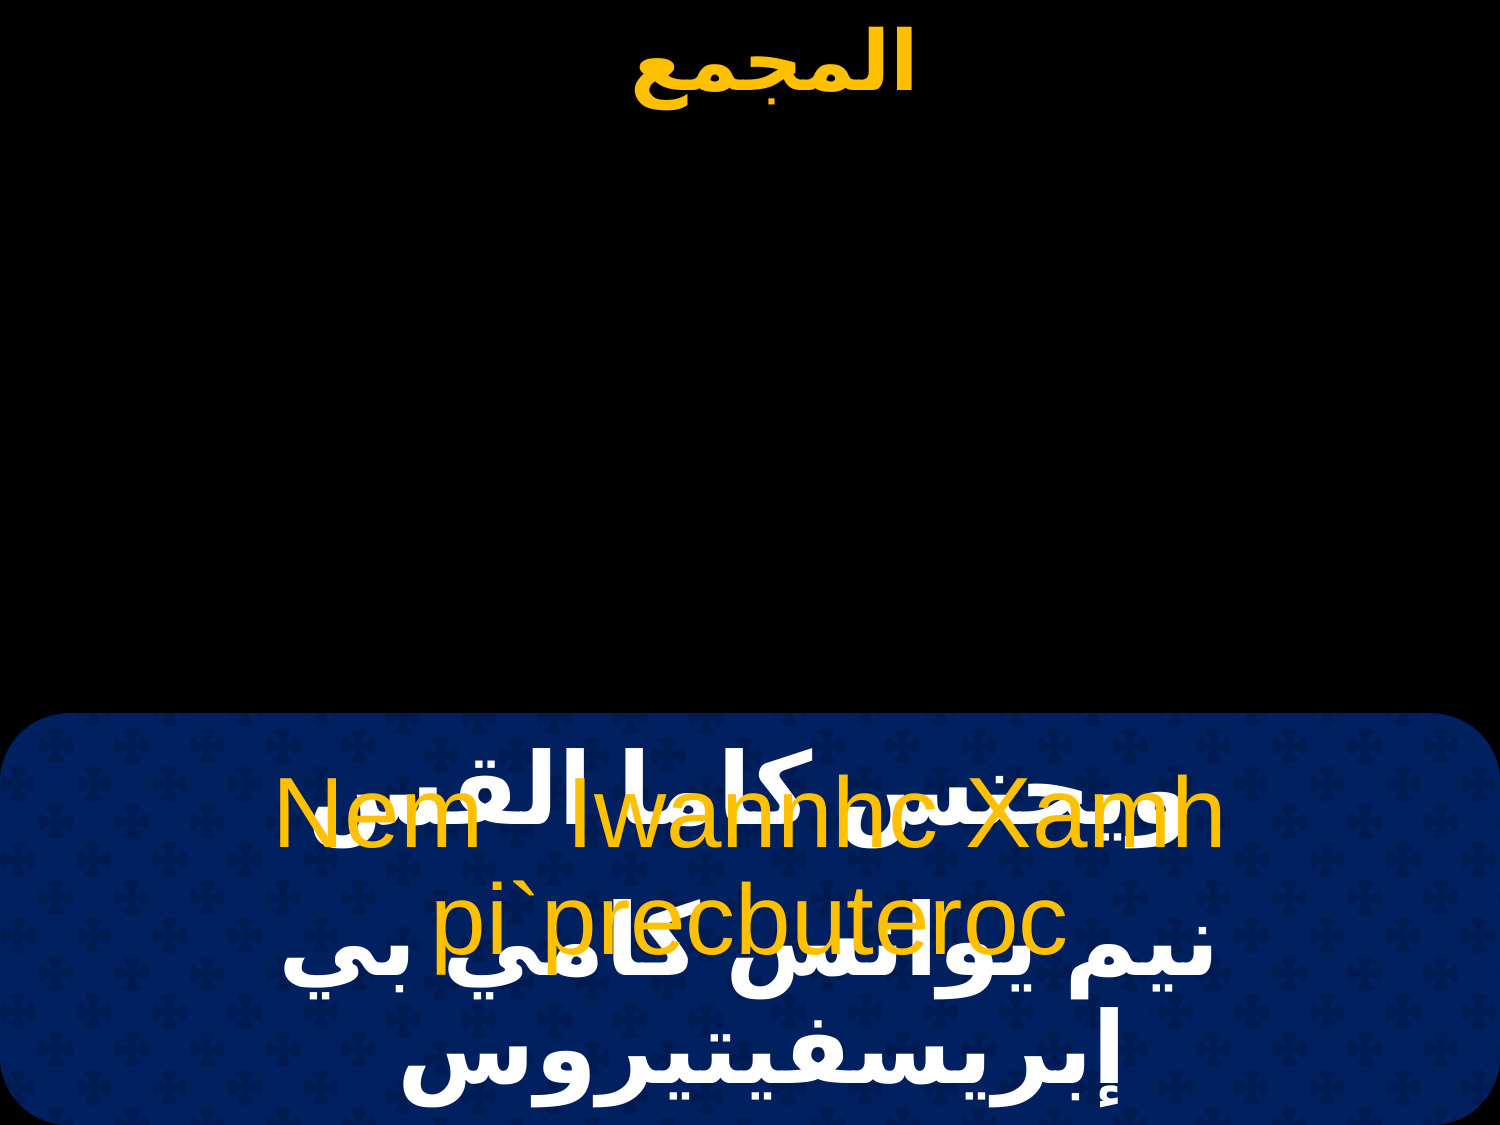

# ويحنس كاما القس
Nem   Iwannhc Xamh pi`precbuteroc
نيم يوانس كامي بي إبريسفيتيروس